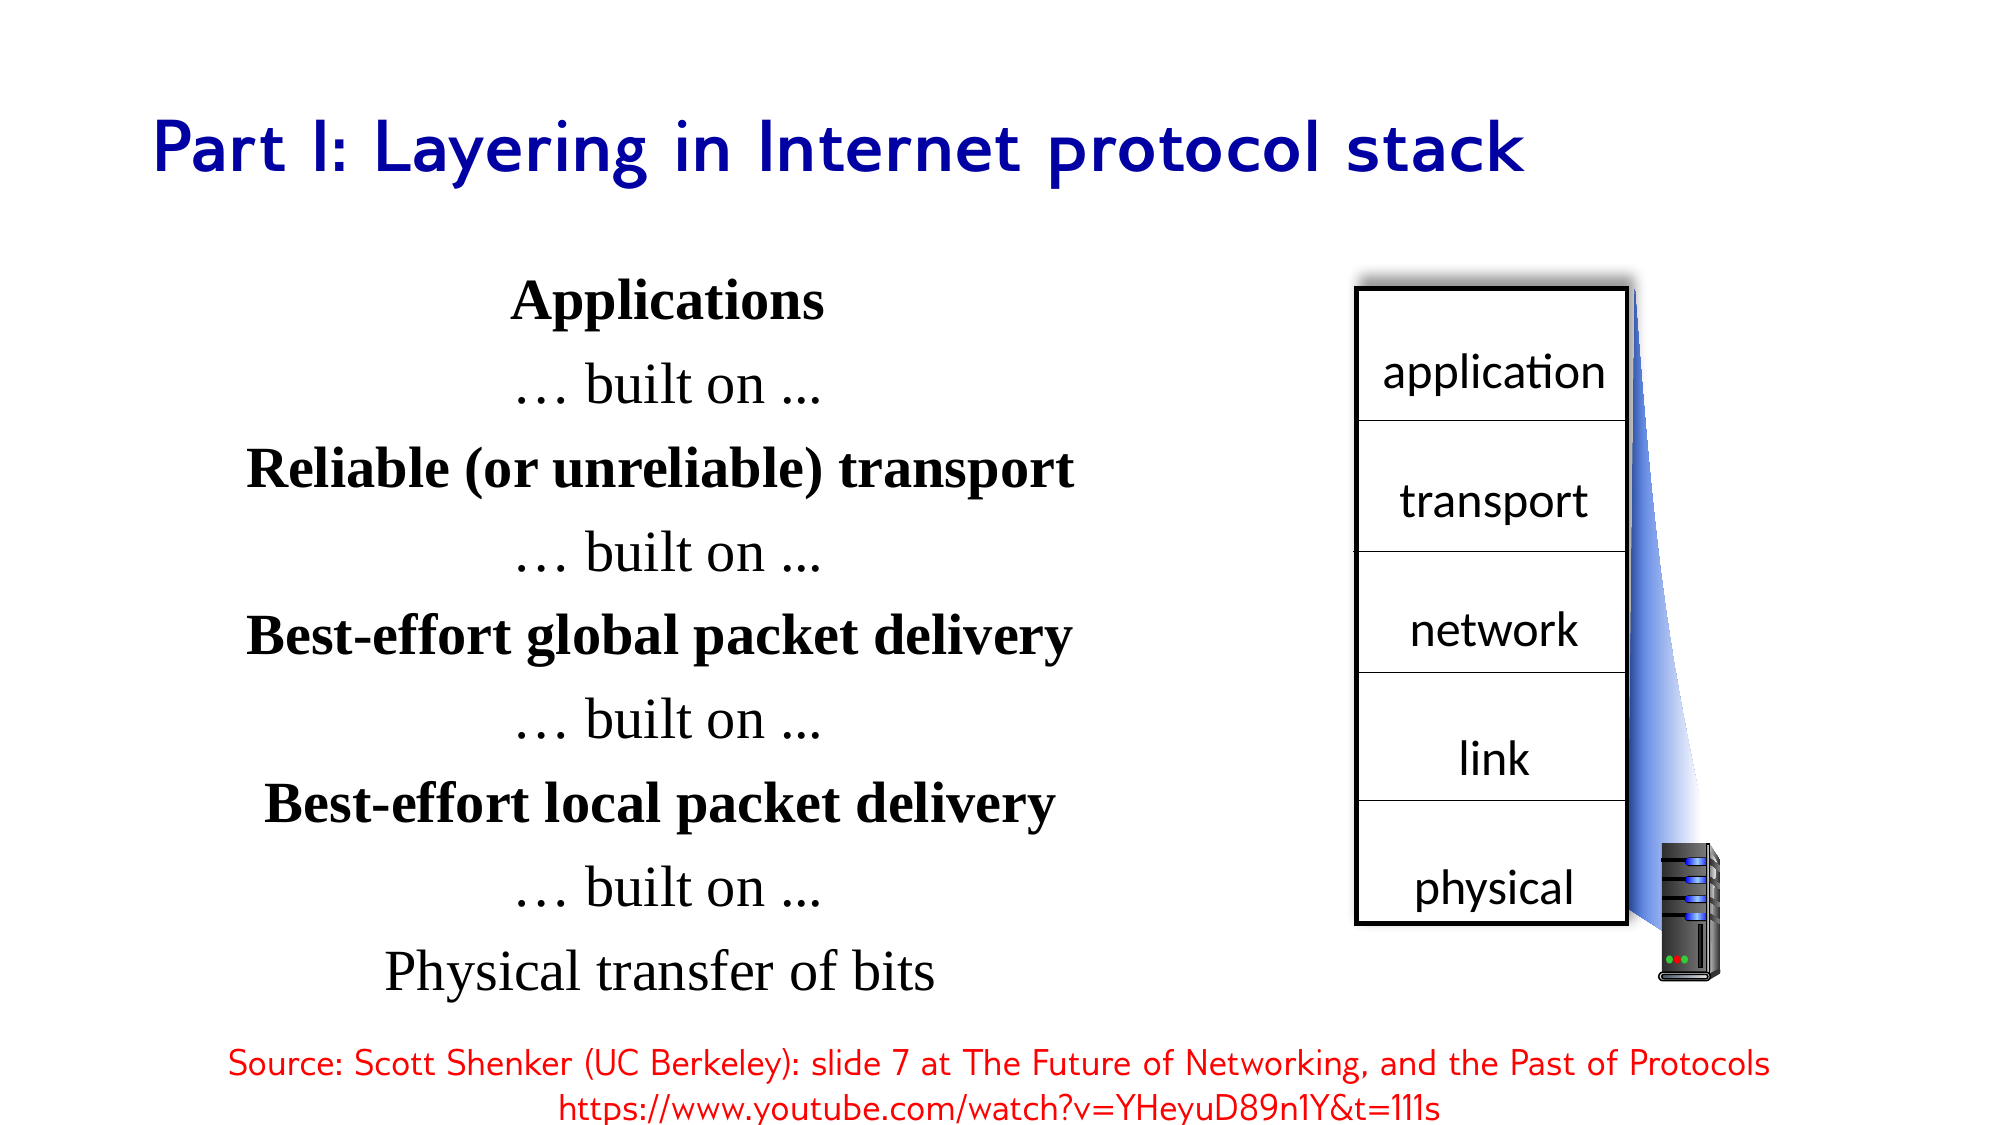

# Part I: Layering in Internet protocol stack
Applications
… built on ...
Reliable (or unreliable) transport
… built on ...
Best-effort global packet delivery
… built on ...
Best-effort local packet delivery
… built on ...
Physical transfer of bits

application
transport
network
link
physical

Source: Scott Shenker (UC Berkeley): slide 7 at The Future of Networking, and the Past of Protocols
https://www.youtube.com/watch?v=YHeyuD89n1Y&t=111s